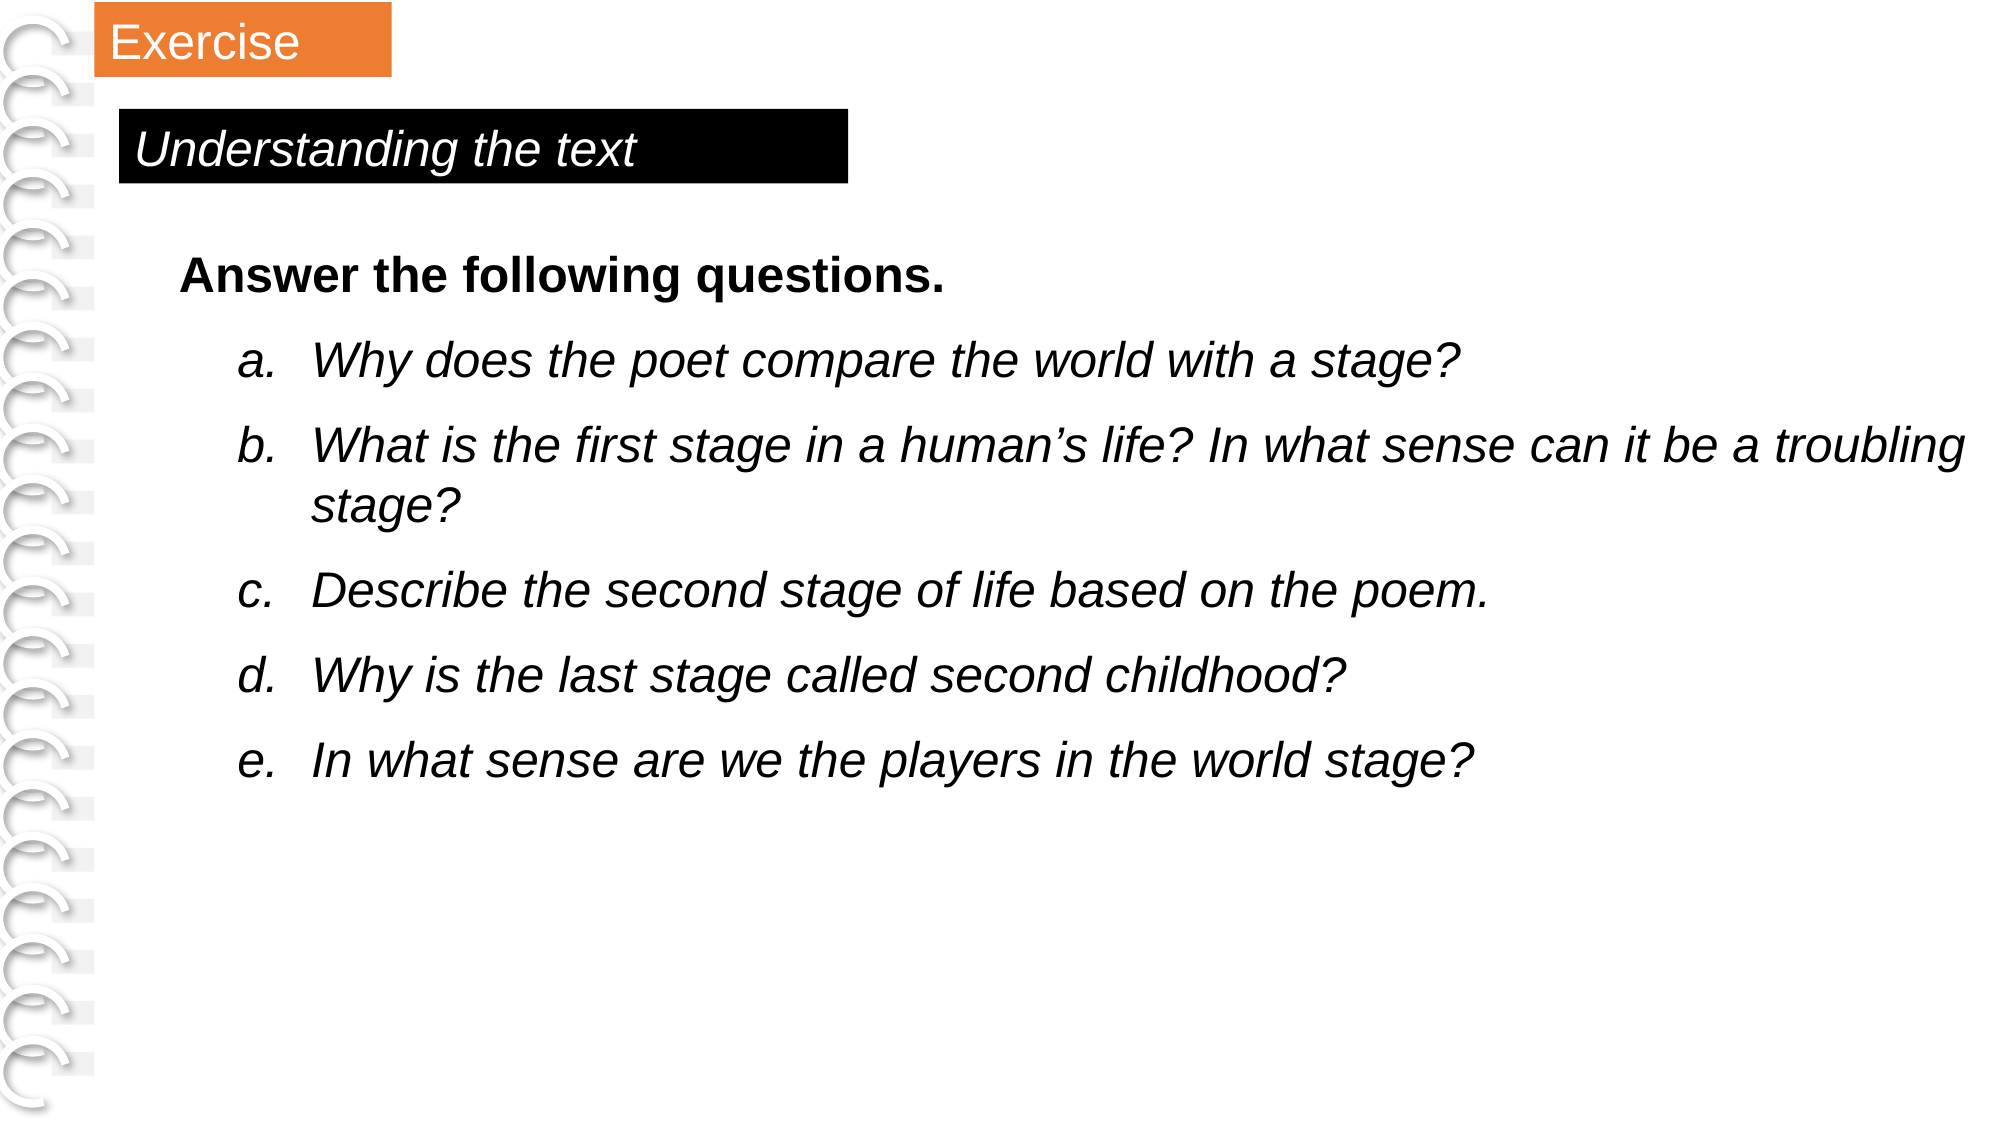

Exercise
[Page. 240]

Understanding the text

Answer the following questions.
Why does the poet compare the world with a stage?
What is the first stage in a human’s life? In what sense can it be a troubling stage?
Describe the second stage of life based on the poem.
Why is the last stage called second childhood?
In what sense are we the players in the world stage?